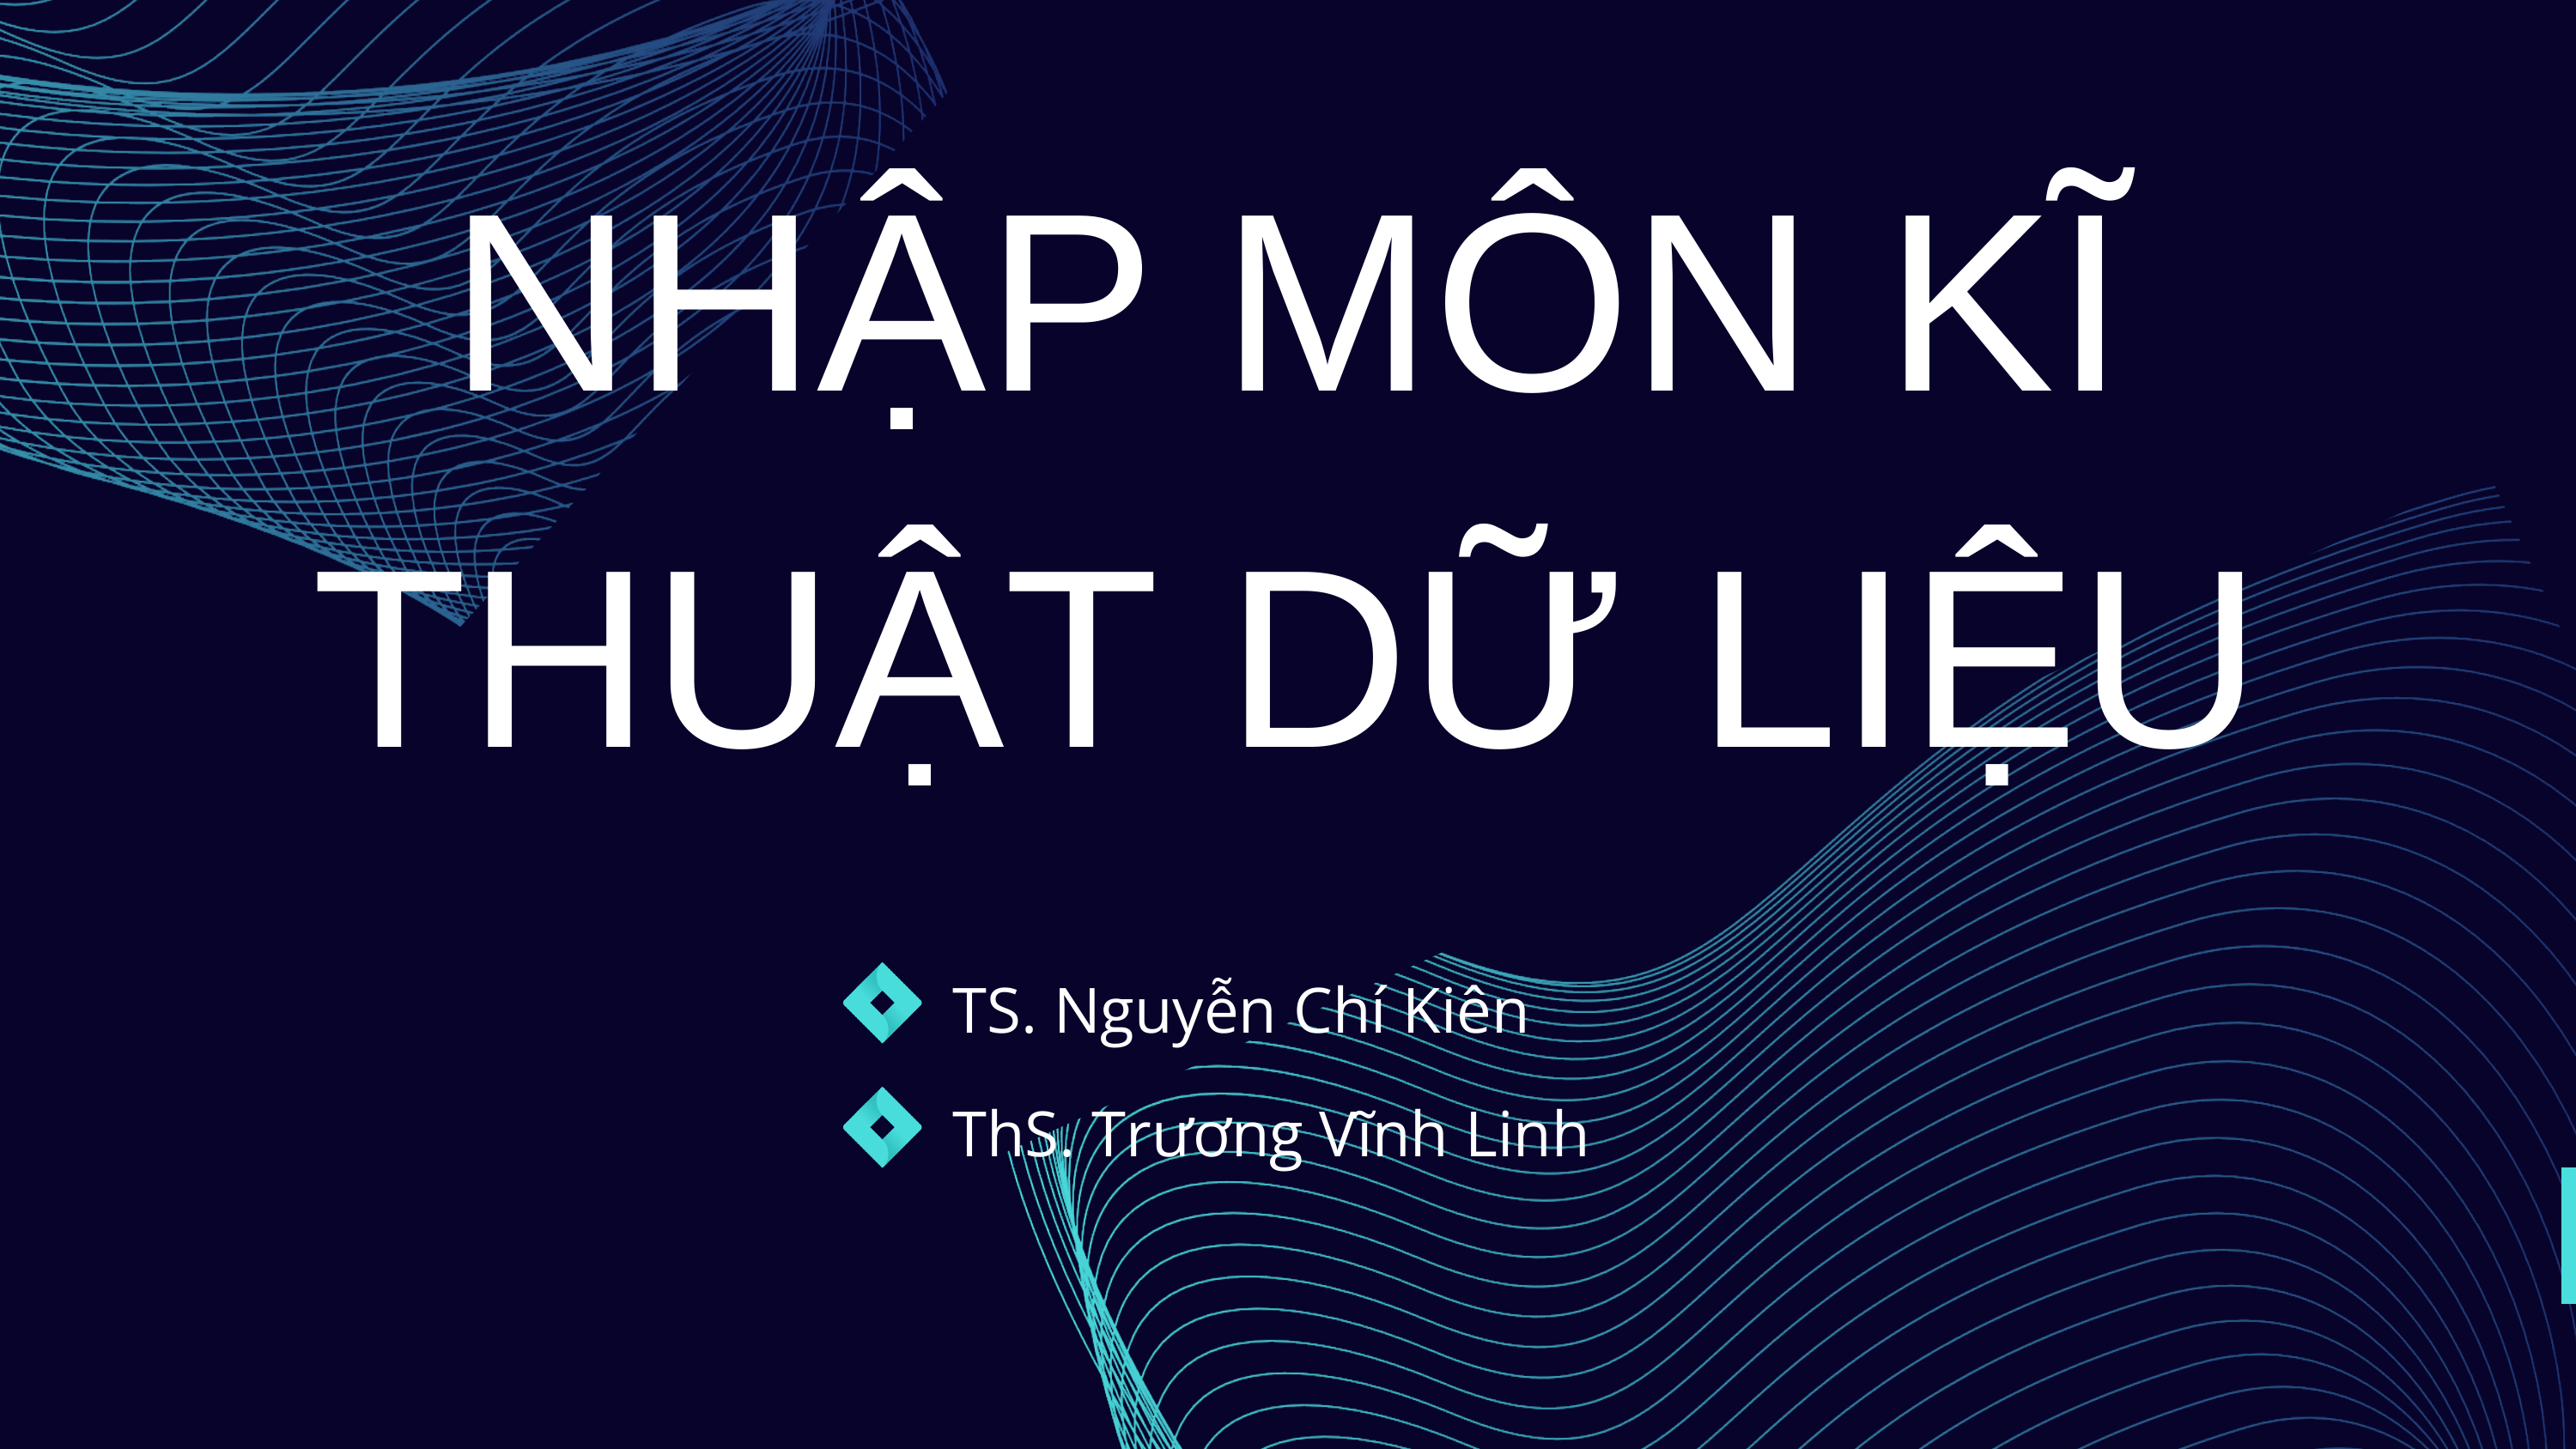

NHẬP MÔN KĨ THUẬT DỮ LIỆU

TS. Nguyễn Chí Kiên

ThS. Trương Vĩnh Linh